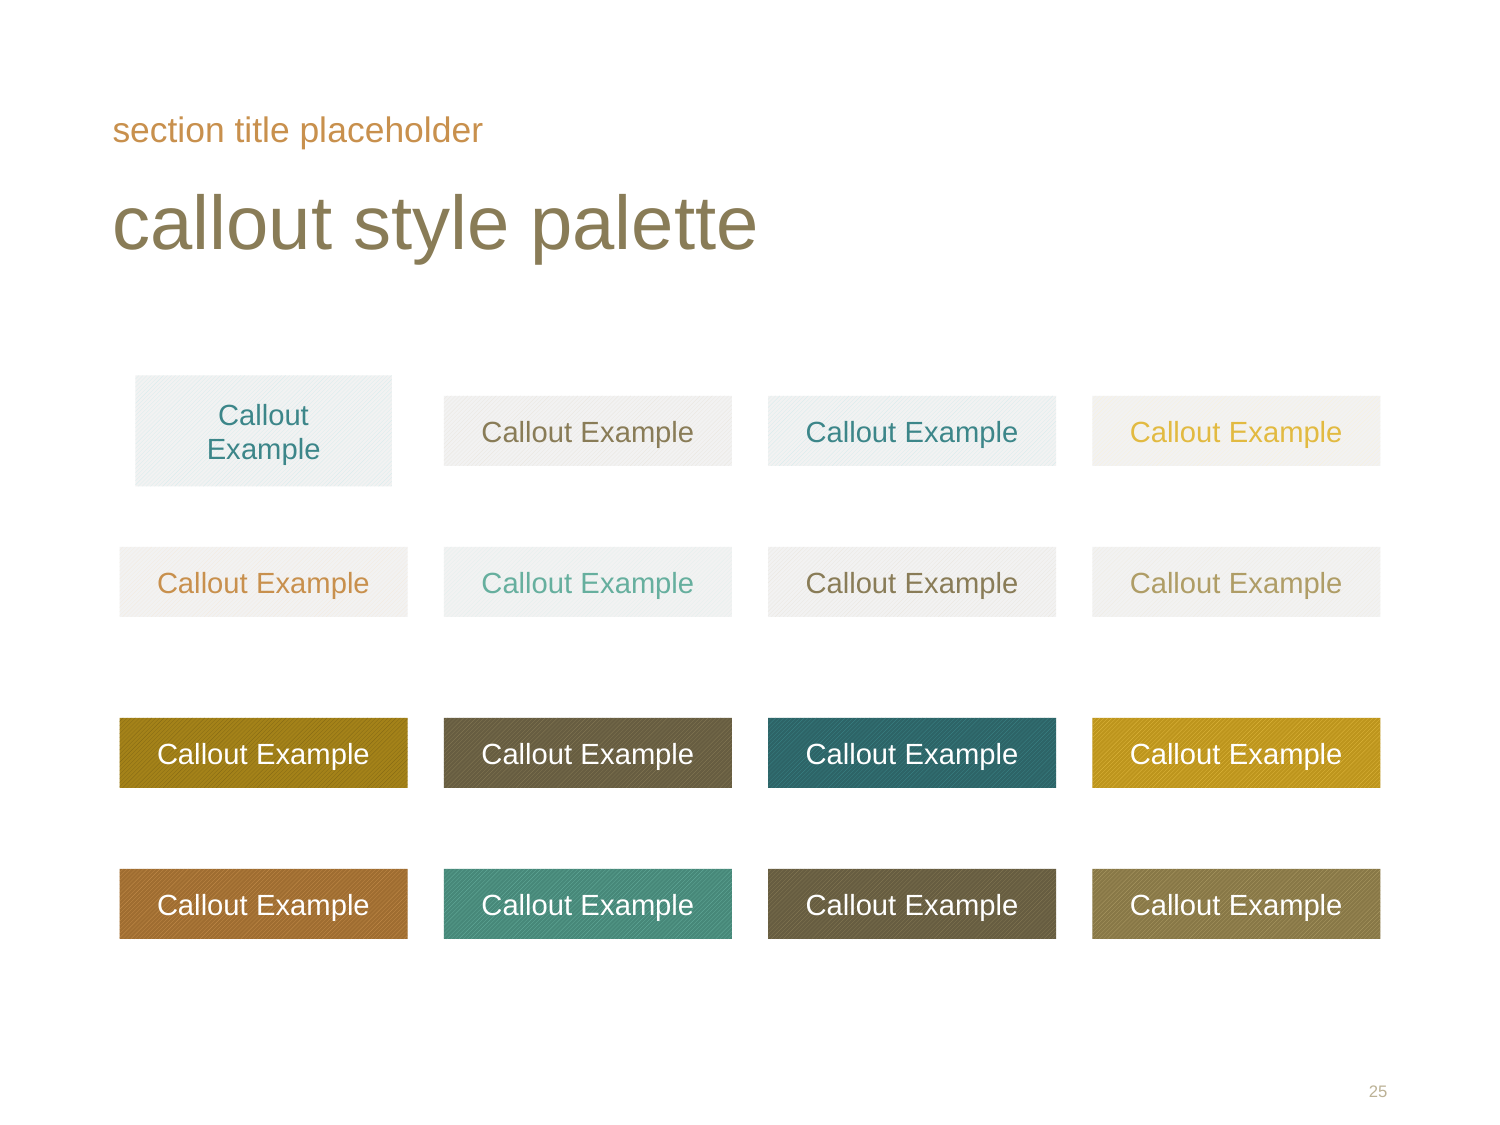

section title placeholder

# callout style palette
Callout Example
Callout Example
Callout Example
Callout Example
Callout Example
Callout Example
Callout Example
Callout Example
Callout Example
Callout Example
Callout Example
Callout Example
Callout Example
Callout Example
Callout Example
Callout Example